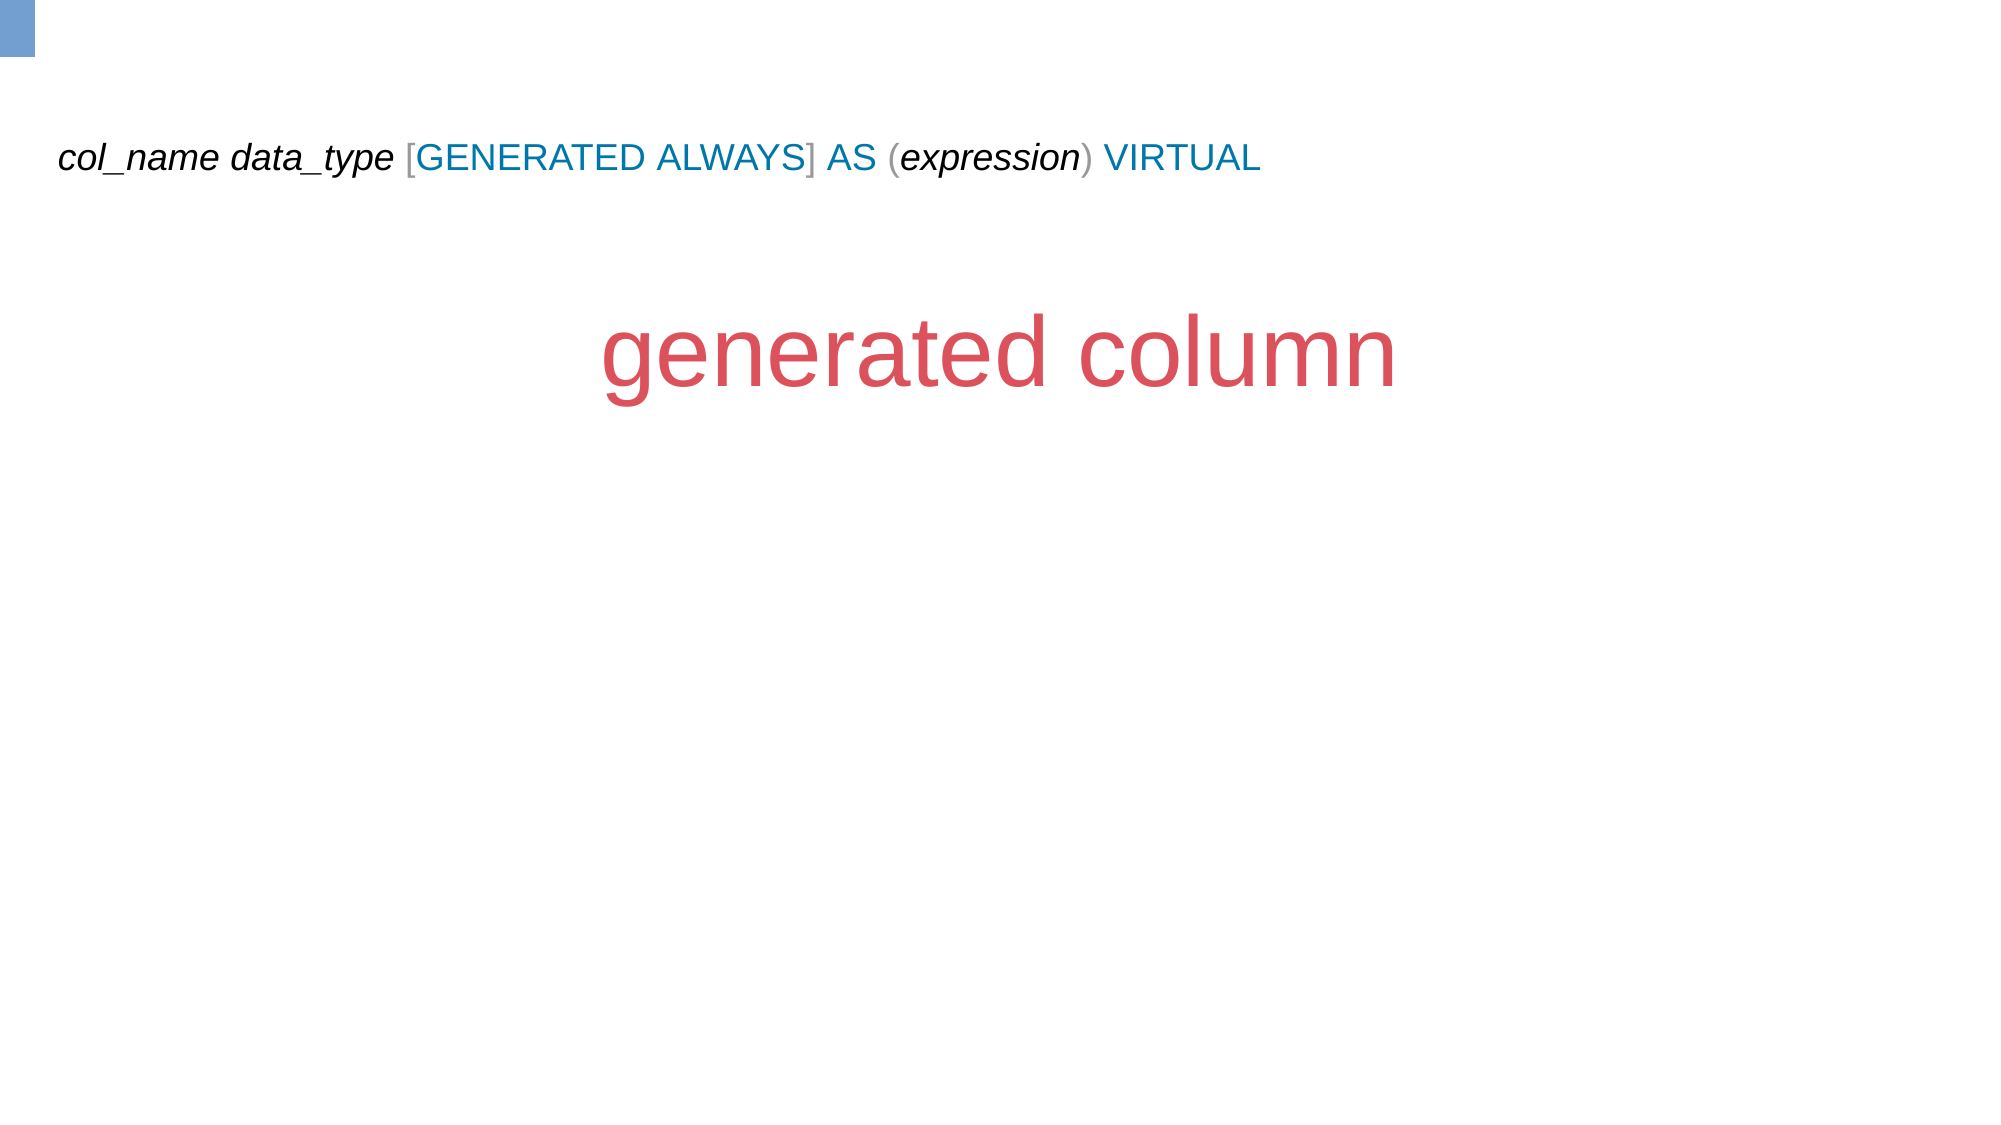

col_name data_type [GENERATED ALWAYS] AS (expression) VIRTUAL
generated column